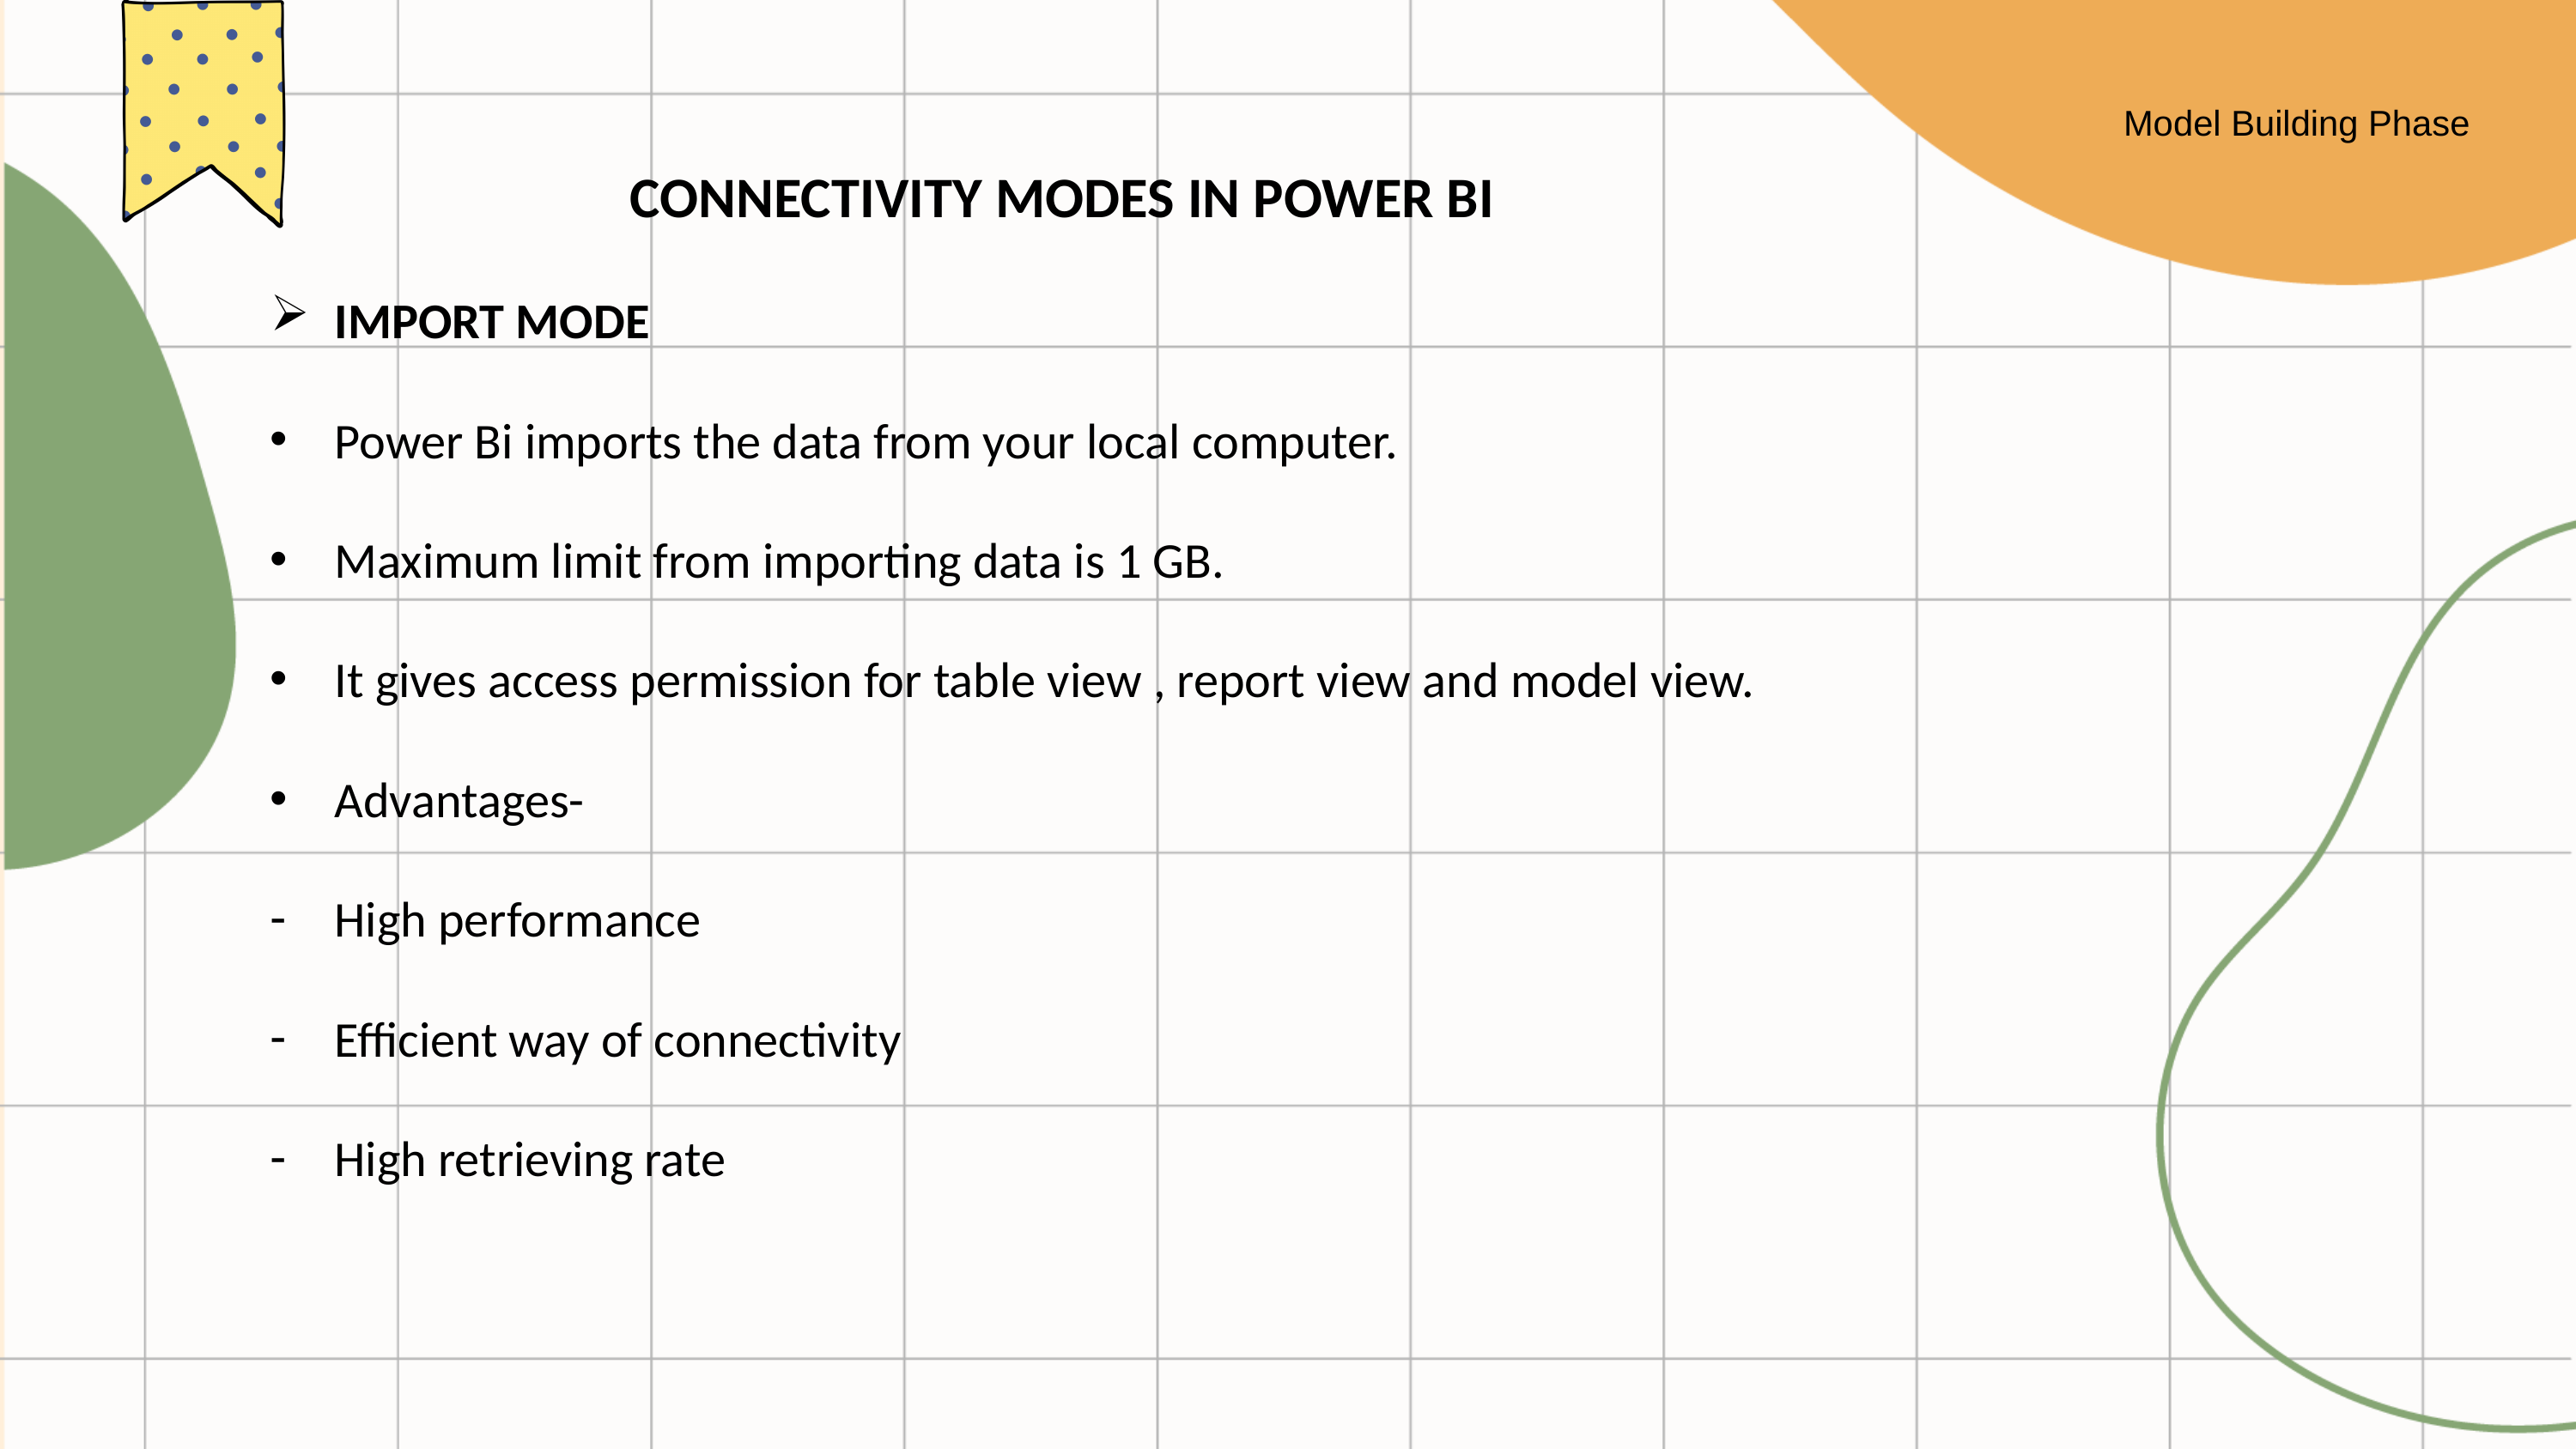

Model Building Phase
CONNECTIVITY MODES IN POWER BI
IMPORT MODE
Power Bi imports the data from your local computer.
Maximum limit from importing data is 1 GB.
It gives access permission for table view , report view and model view.
Advantages-
High performance
Efficient way of connectivity
High retrieving rate